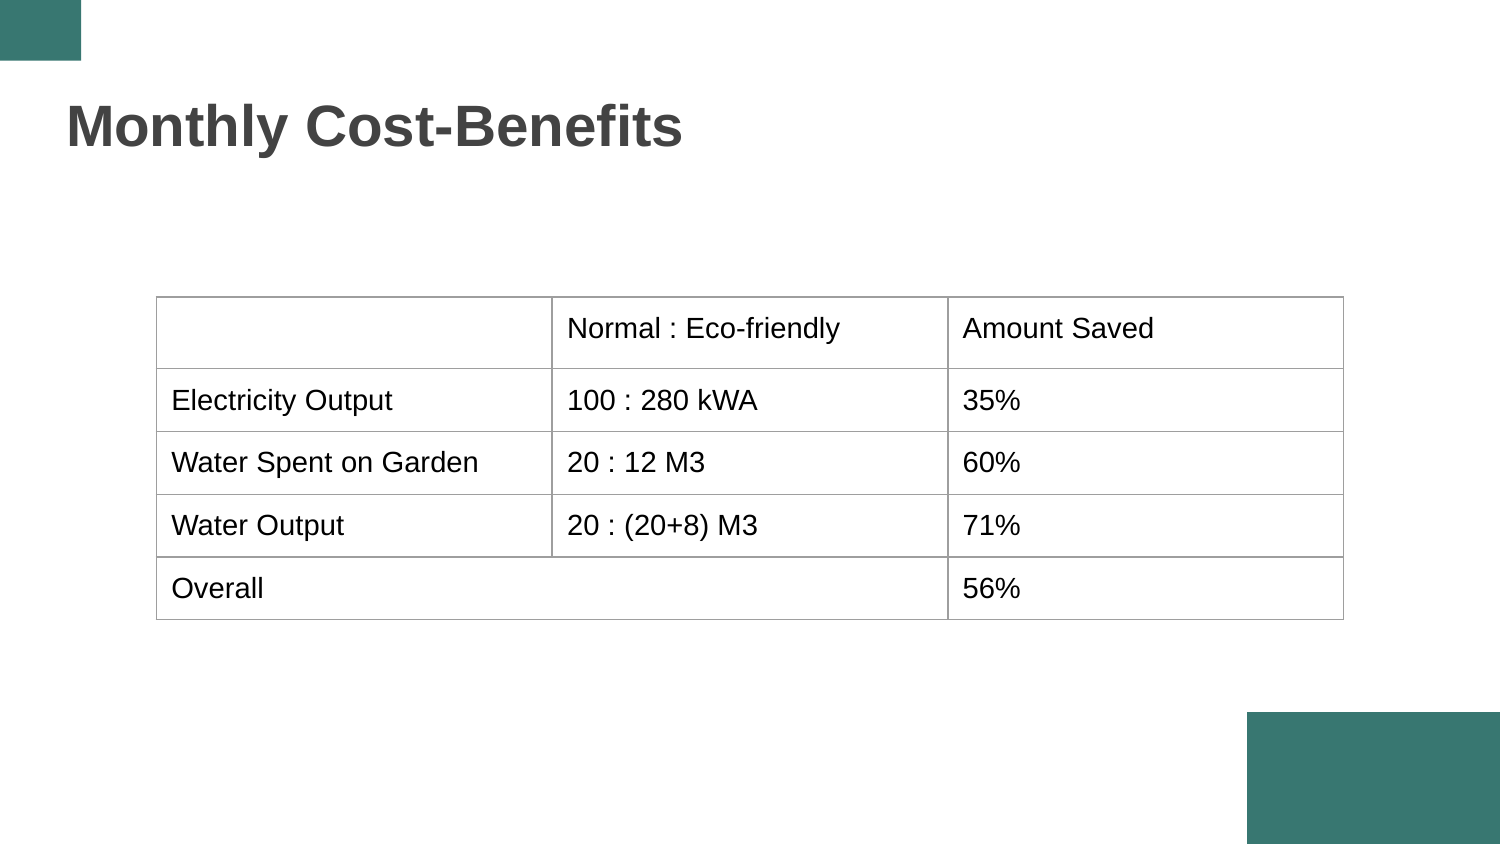

Monthly Cost-Benefits
|  | Normal : Eco-friendly | Amount Saved |
| --- | --- | --- |
| Electricity Output | 100 : 280 kWA | 35% |
| Water Spent on Garden | 20 : 12 M3 | 60% |
| Water Output | 20 : (20+8) M3 | 71% |
| Overall |  | 56% |